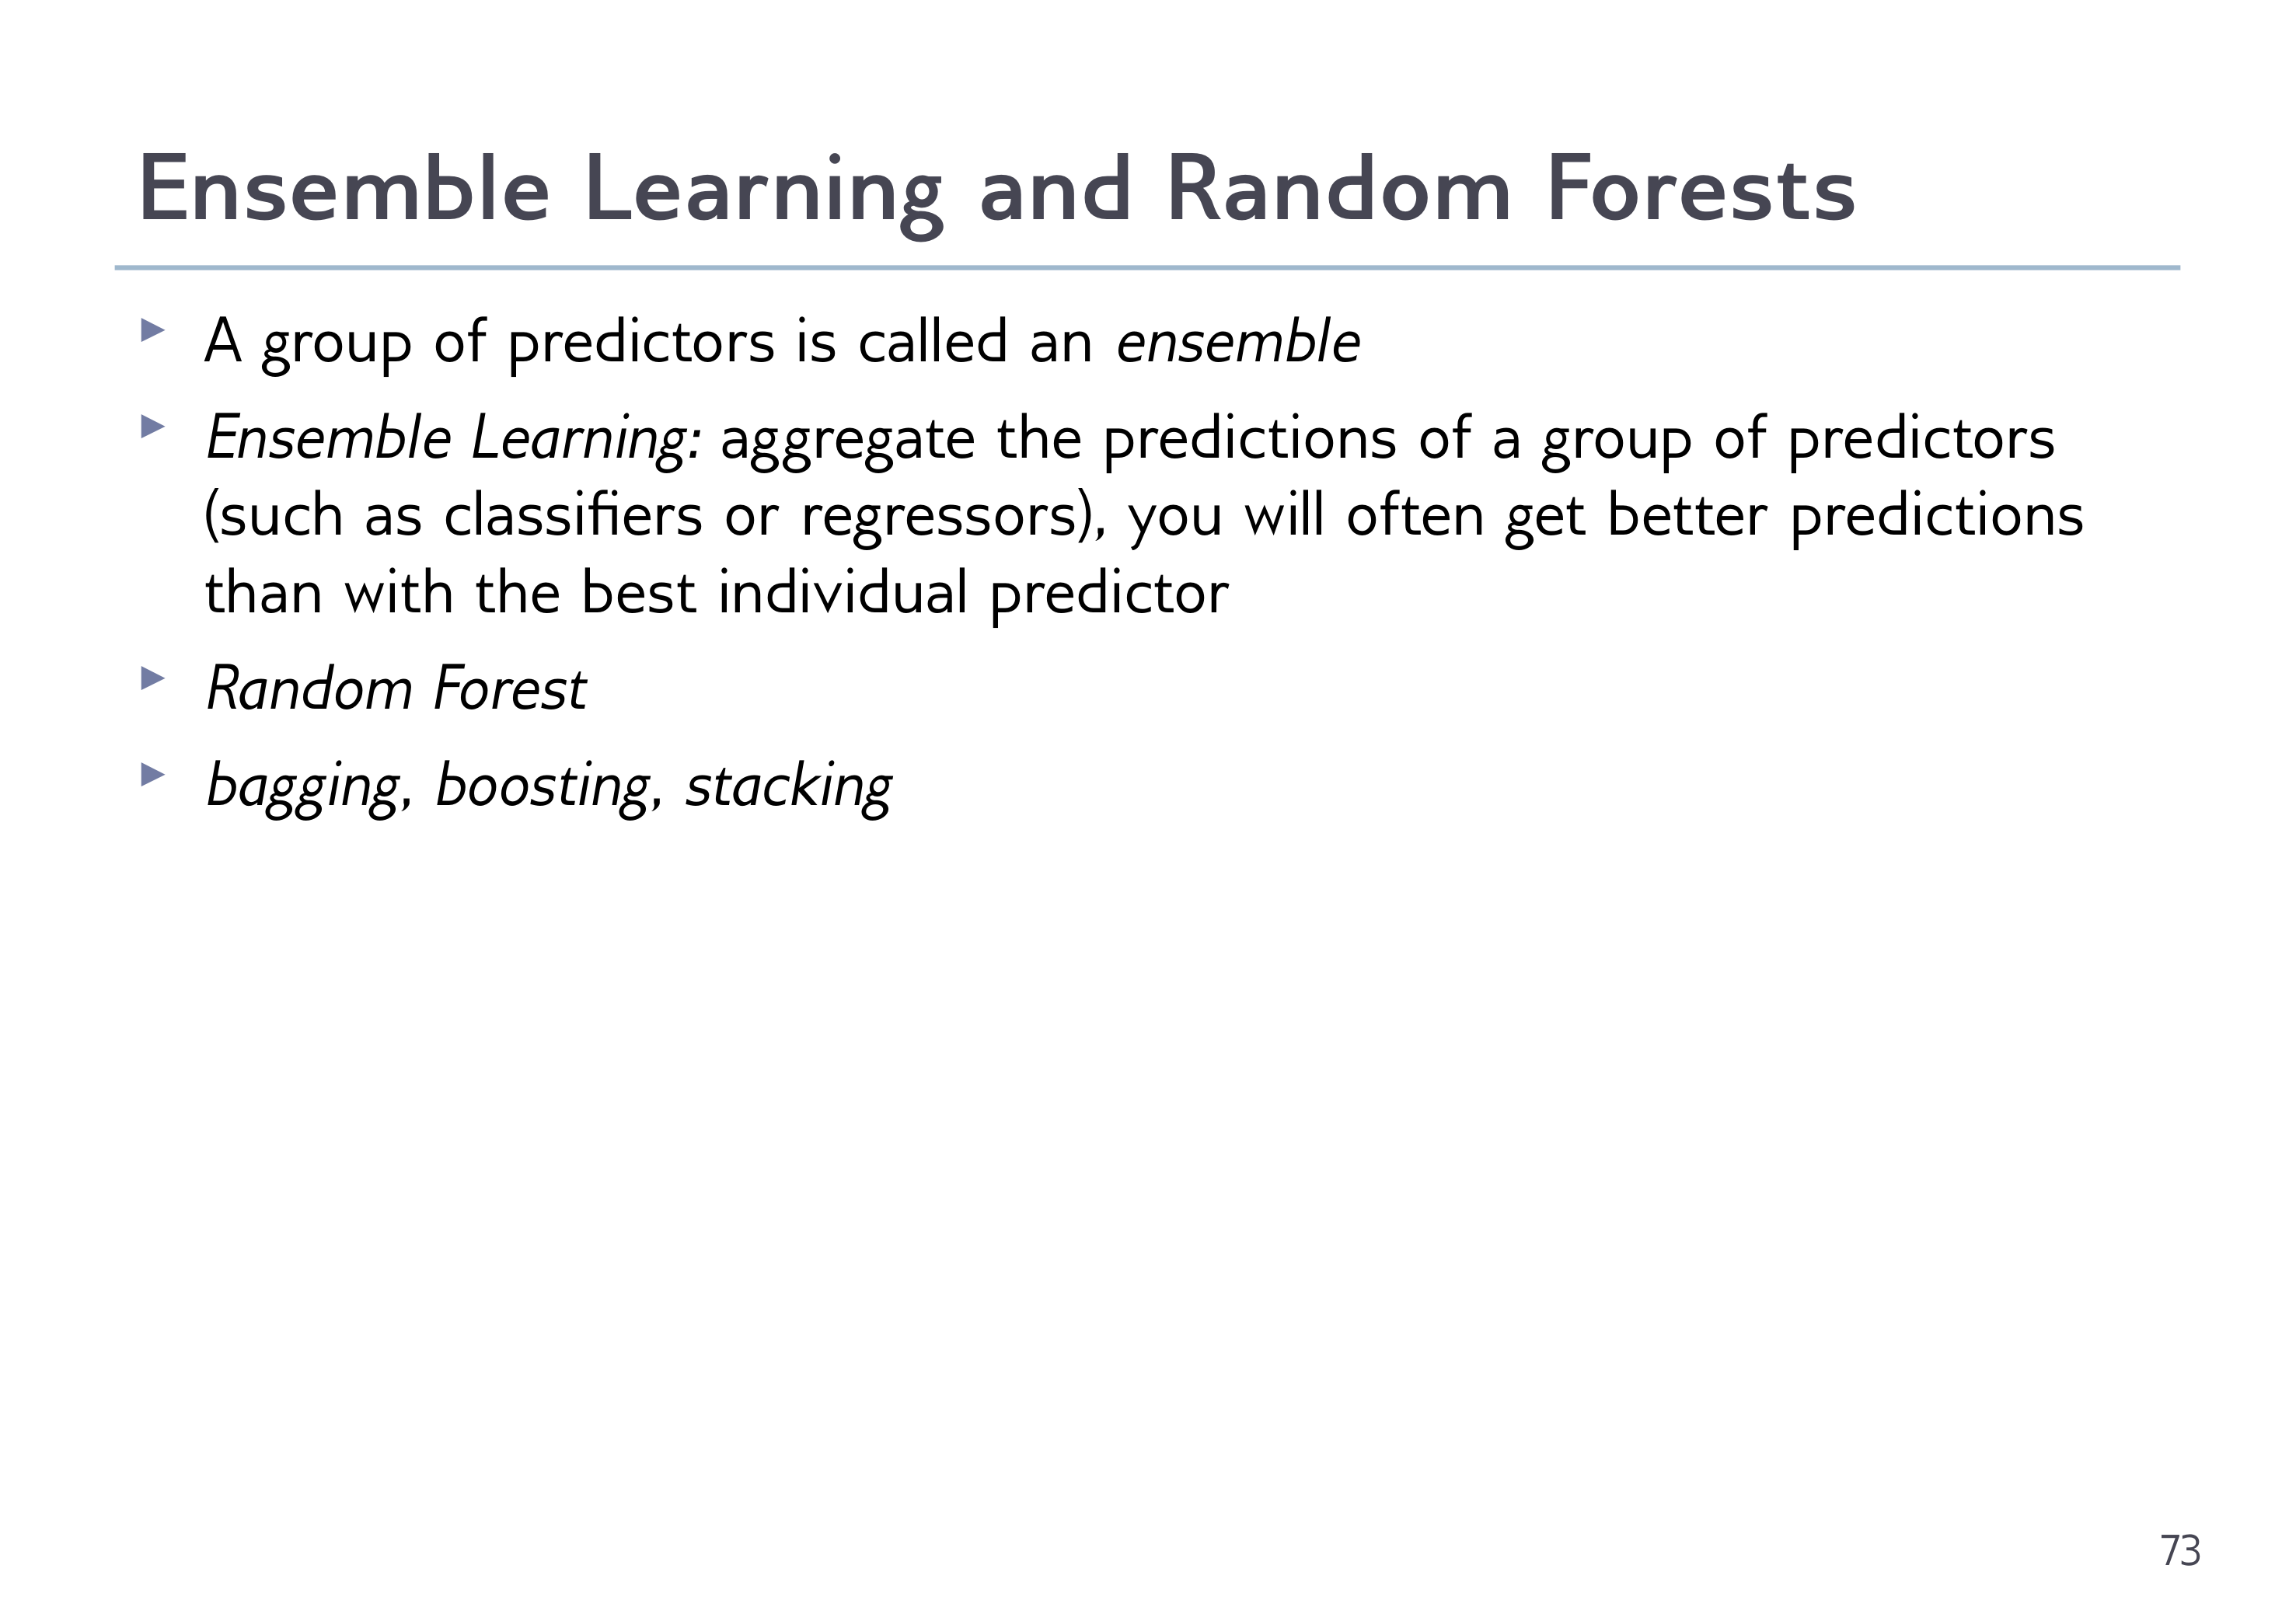

# Ensemble Learning and Random Forests
A group of predictors is called an ensemble
Ensemble Learning: aggregate the predictions of a group of predictors (such as classifiers or regressors), you will often get better predictions than with the best individual predictor
Random Forest
bagging, boosting, stacking

73